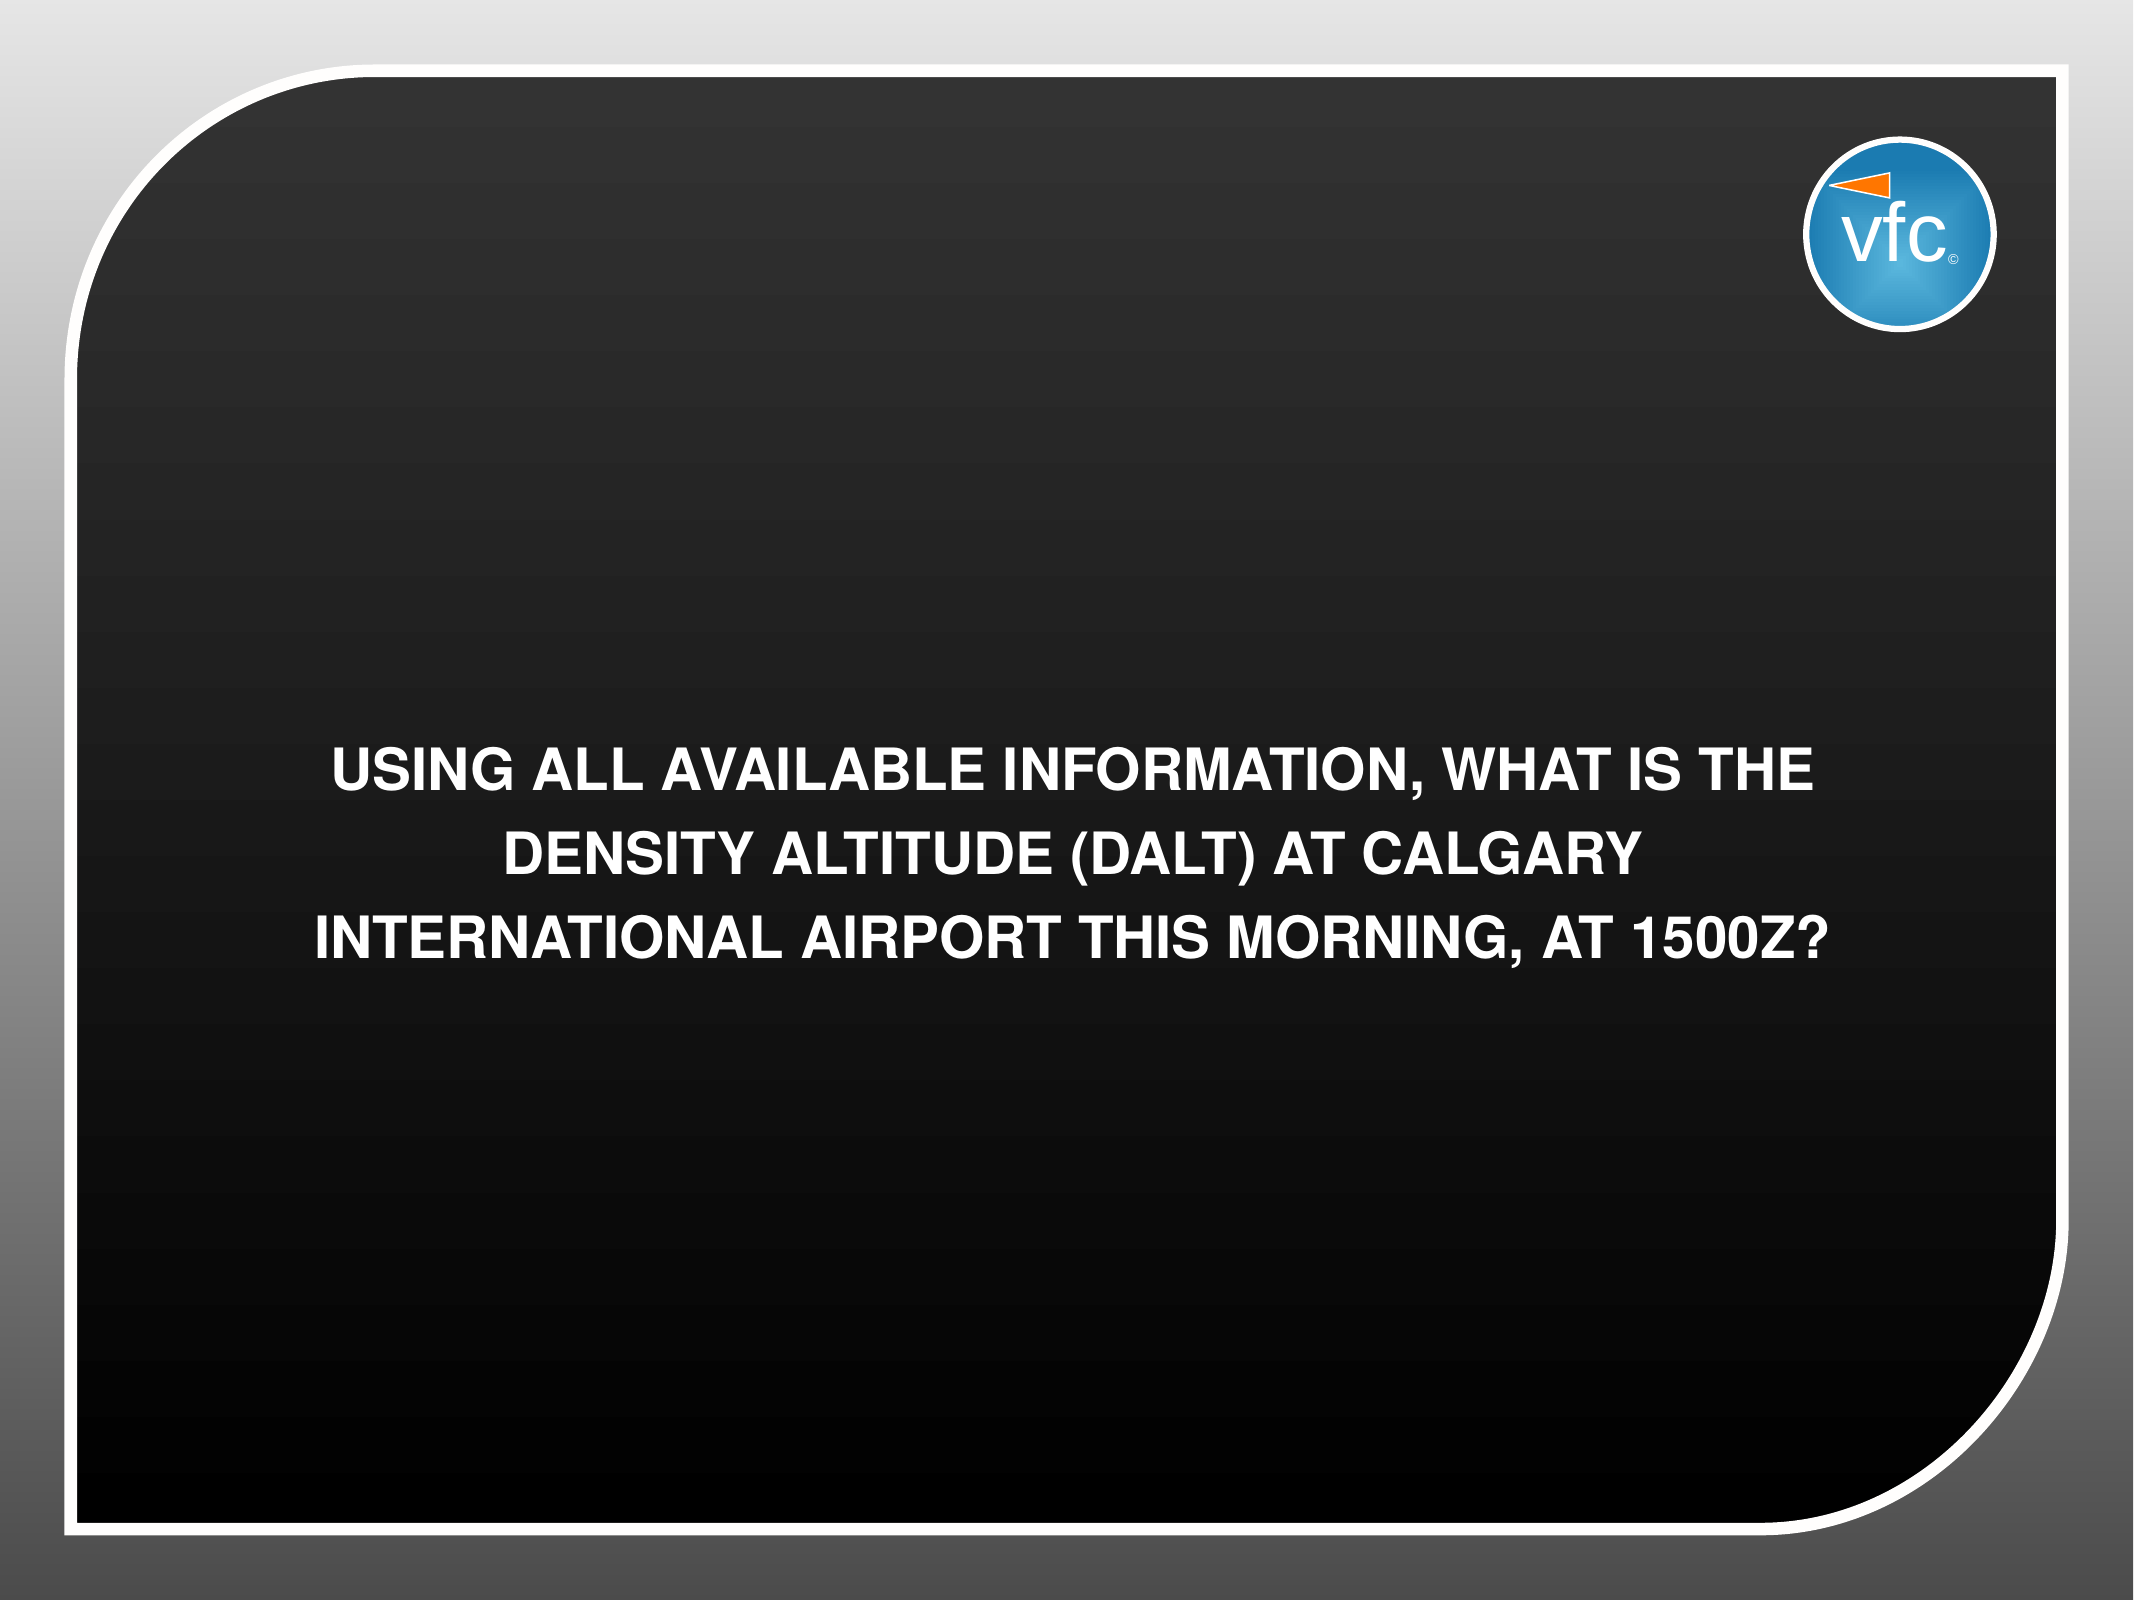

vfc©

USING ALL AVAILABLE INFORMATION, WHAT IS THE DENSITY ALTITUDE (DALT) AT CALGARY INTERNATIONAL AIRPORT THIS MORNING, AT 1500Z?